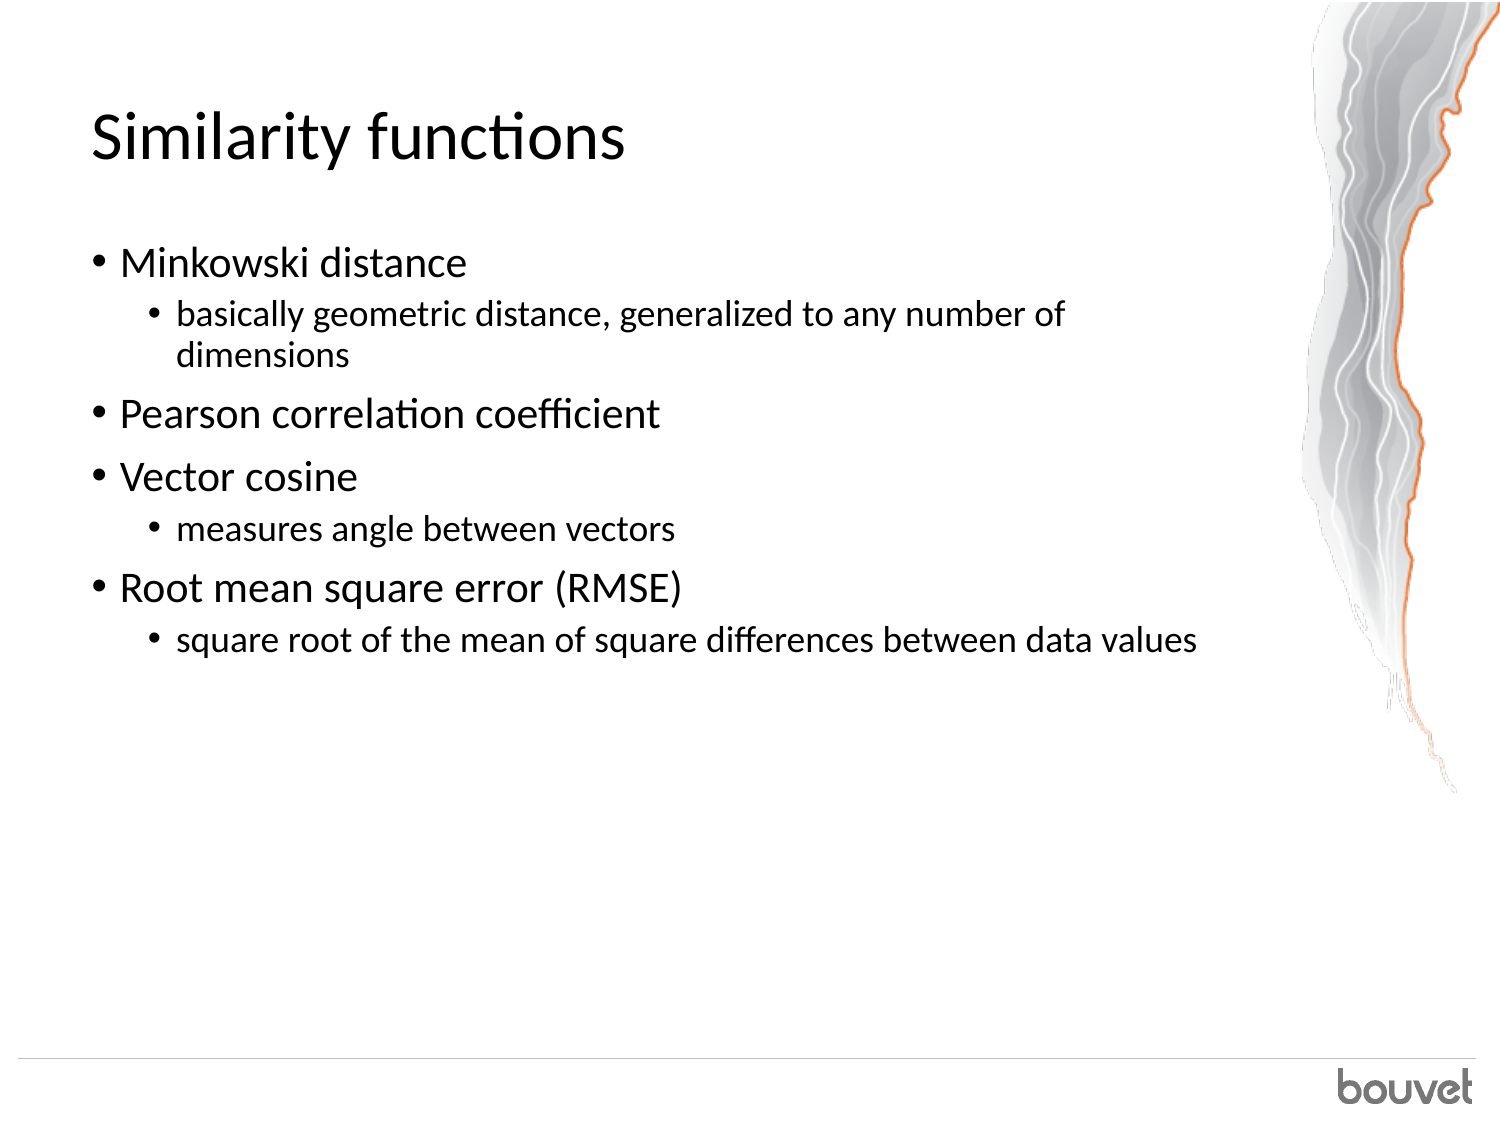

# Similarity functions
Minkowski distance
basically geometric distance, generalized to any number of dimensions
Pearson correlation coefficient
Vector cosine
measures angle between vectors
Root mean square error (RMSE)
square root of the mean of square differences between data values